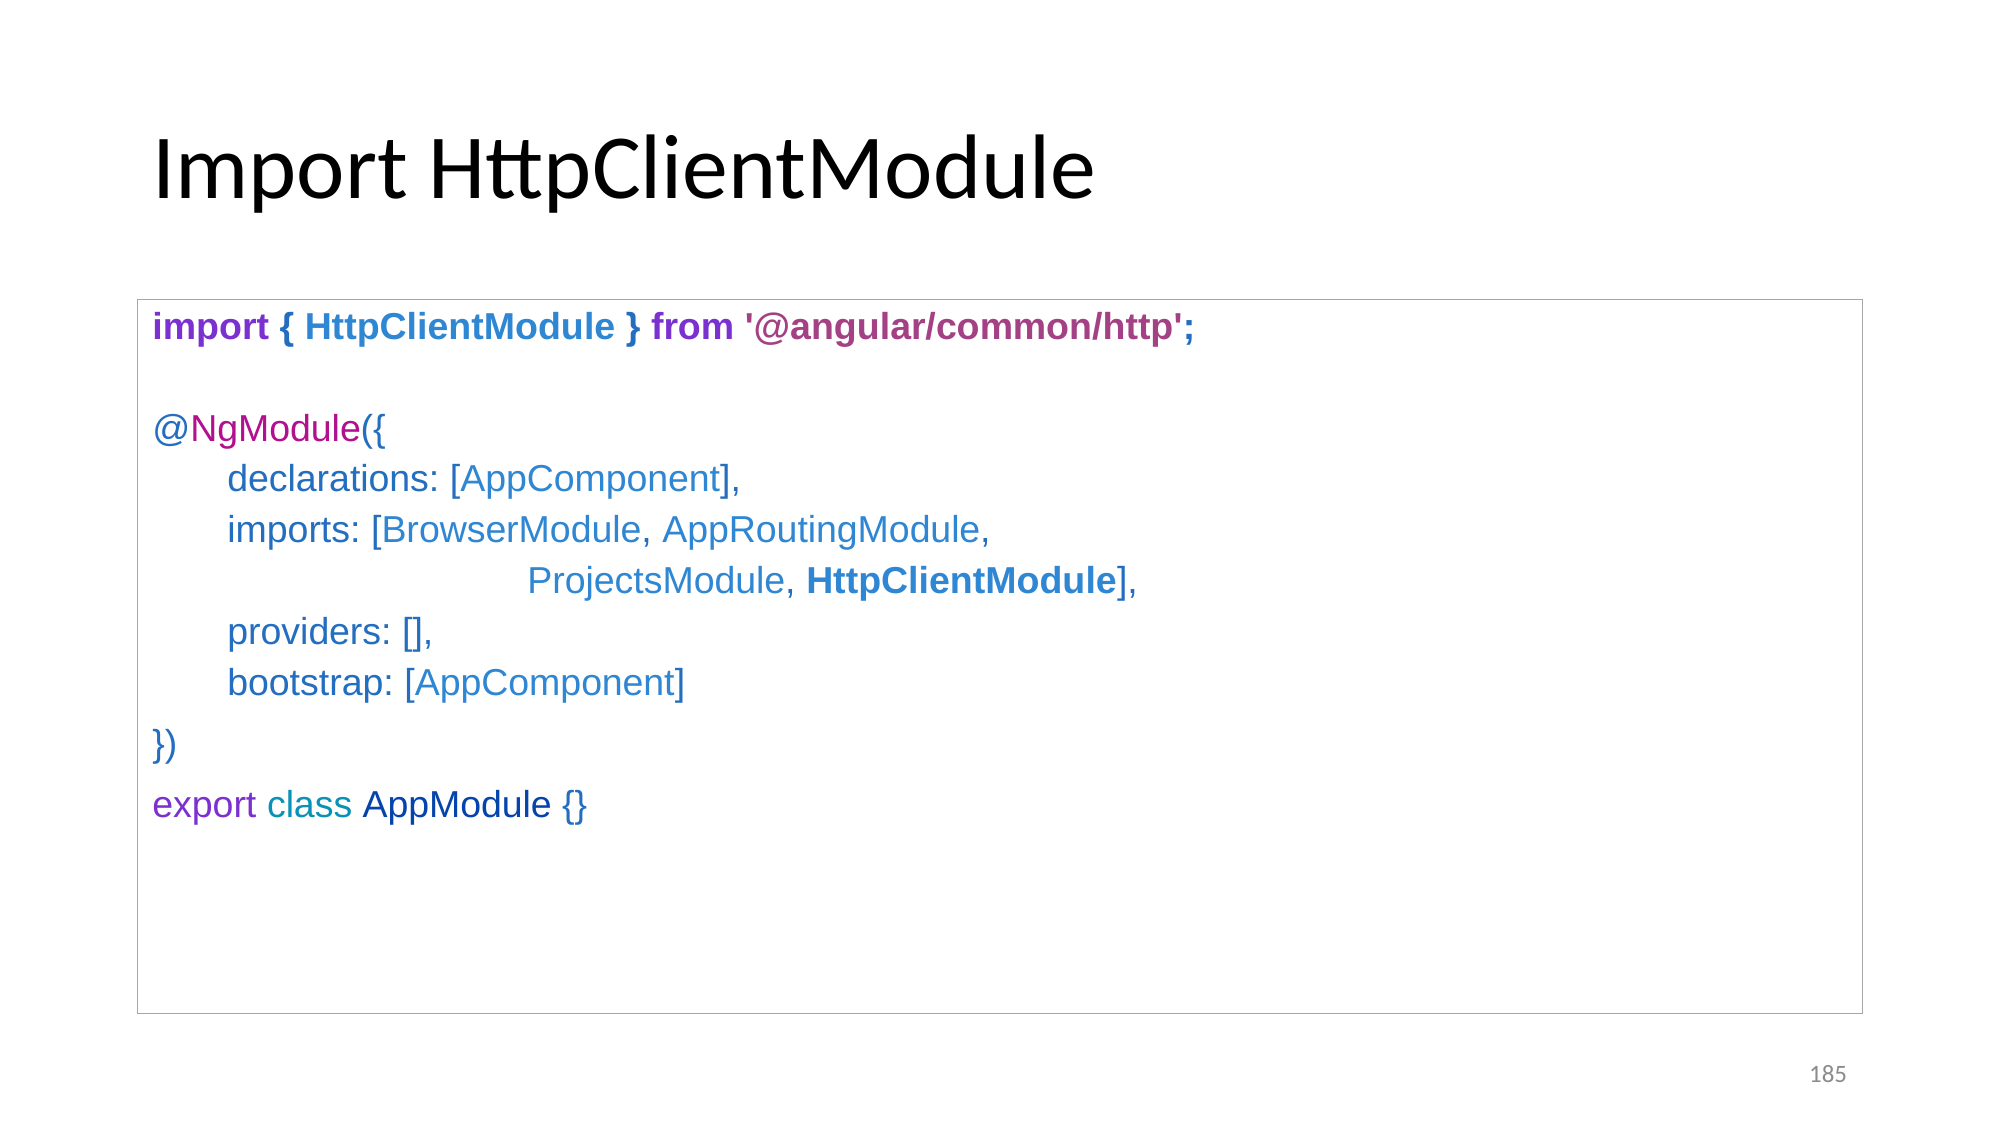

# Import HttpClientModule
import { HttpClientModule } from '@angular/common/http';
@NgModule({
declarations: [AppComponent],
imports: [BrowserModule, AppRoutingModule,
		ProjectsModule, HttpClientModule],
providers: [],
bootstrap: [AppComponent]
})
export class AppModule {}

185